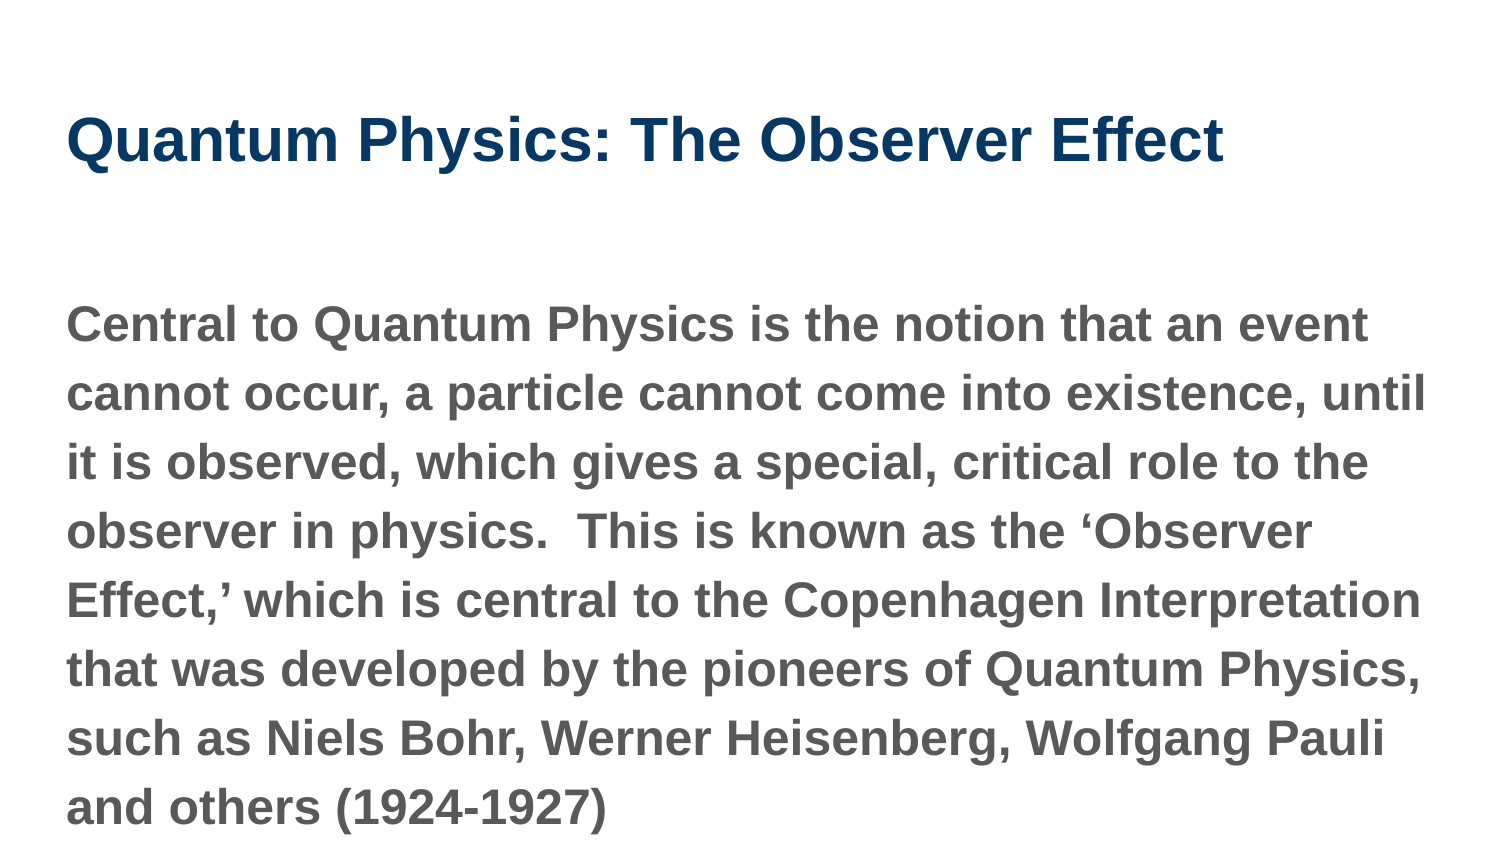

# Quantum Physics: The Observer Effect

Central to Quantum Physics is the notion that an event cannot occur, a particle cannot come into existence, until it is observed, which gives a special, critical role to the observer in physics.  This is known as the ‘Observer Effect,’ which is central to the Copenhagen Interpretation that was developed by the pioneers of Quantum Physics, such as Niels Bohr, Werner Heisenberg, Wolfgang Pauli and others (1924-1927)